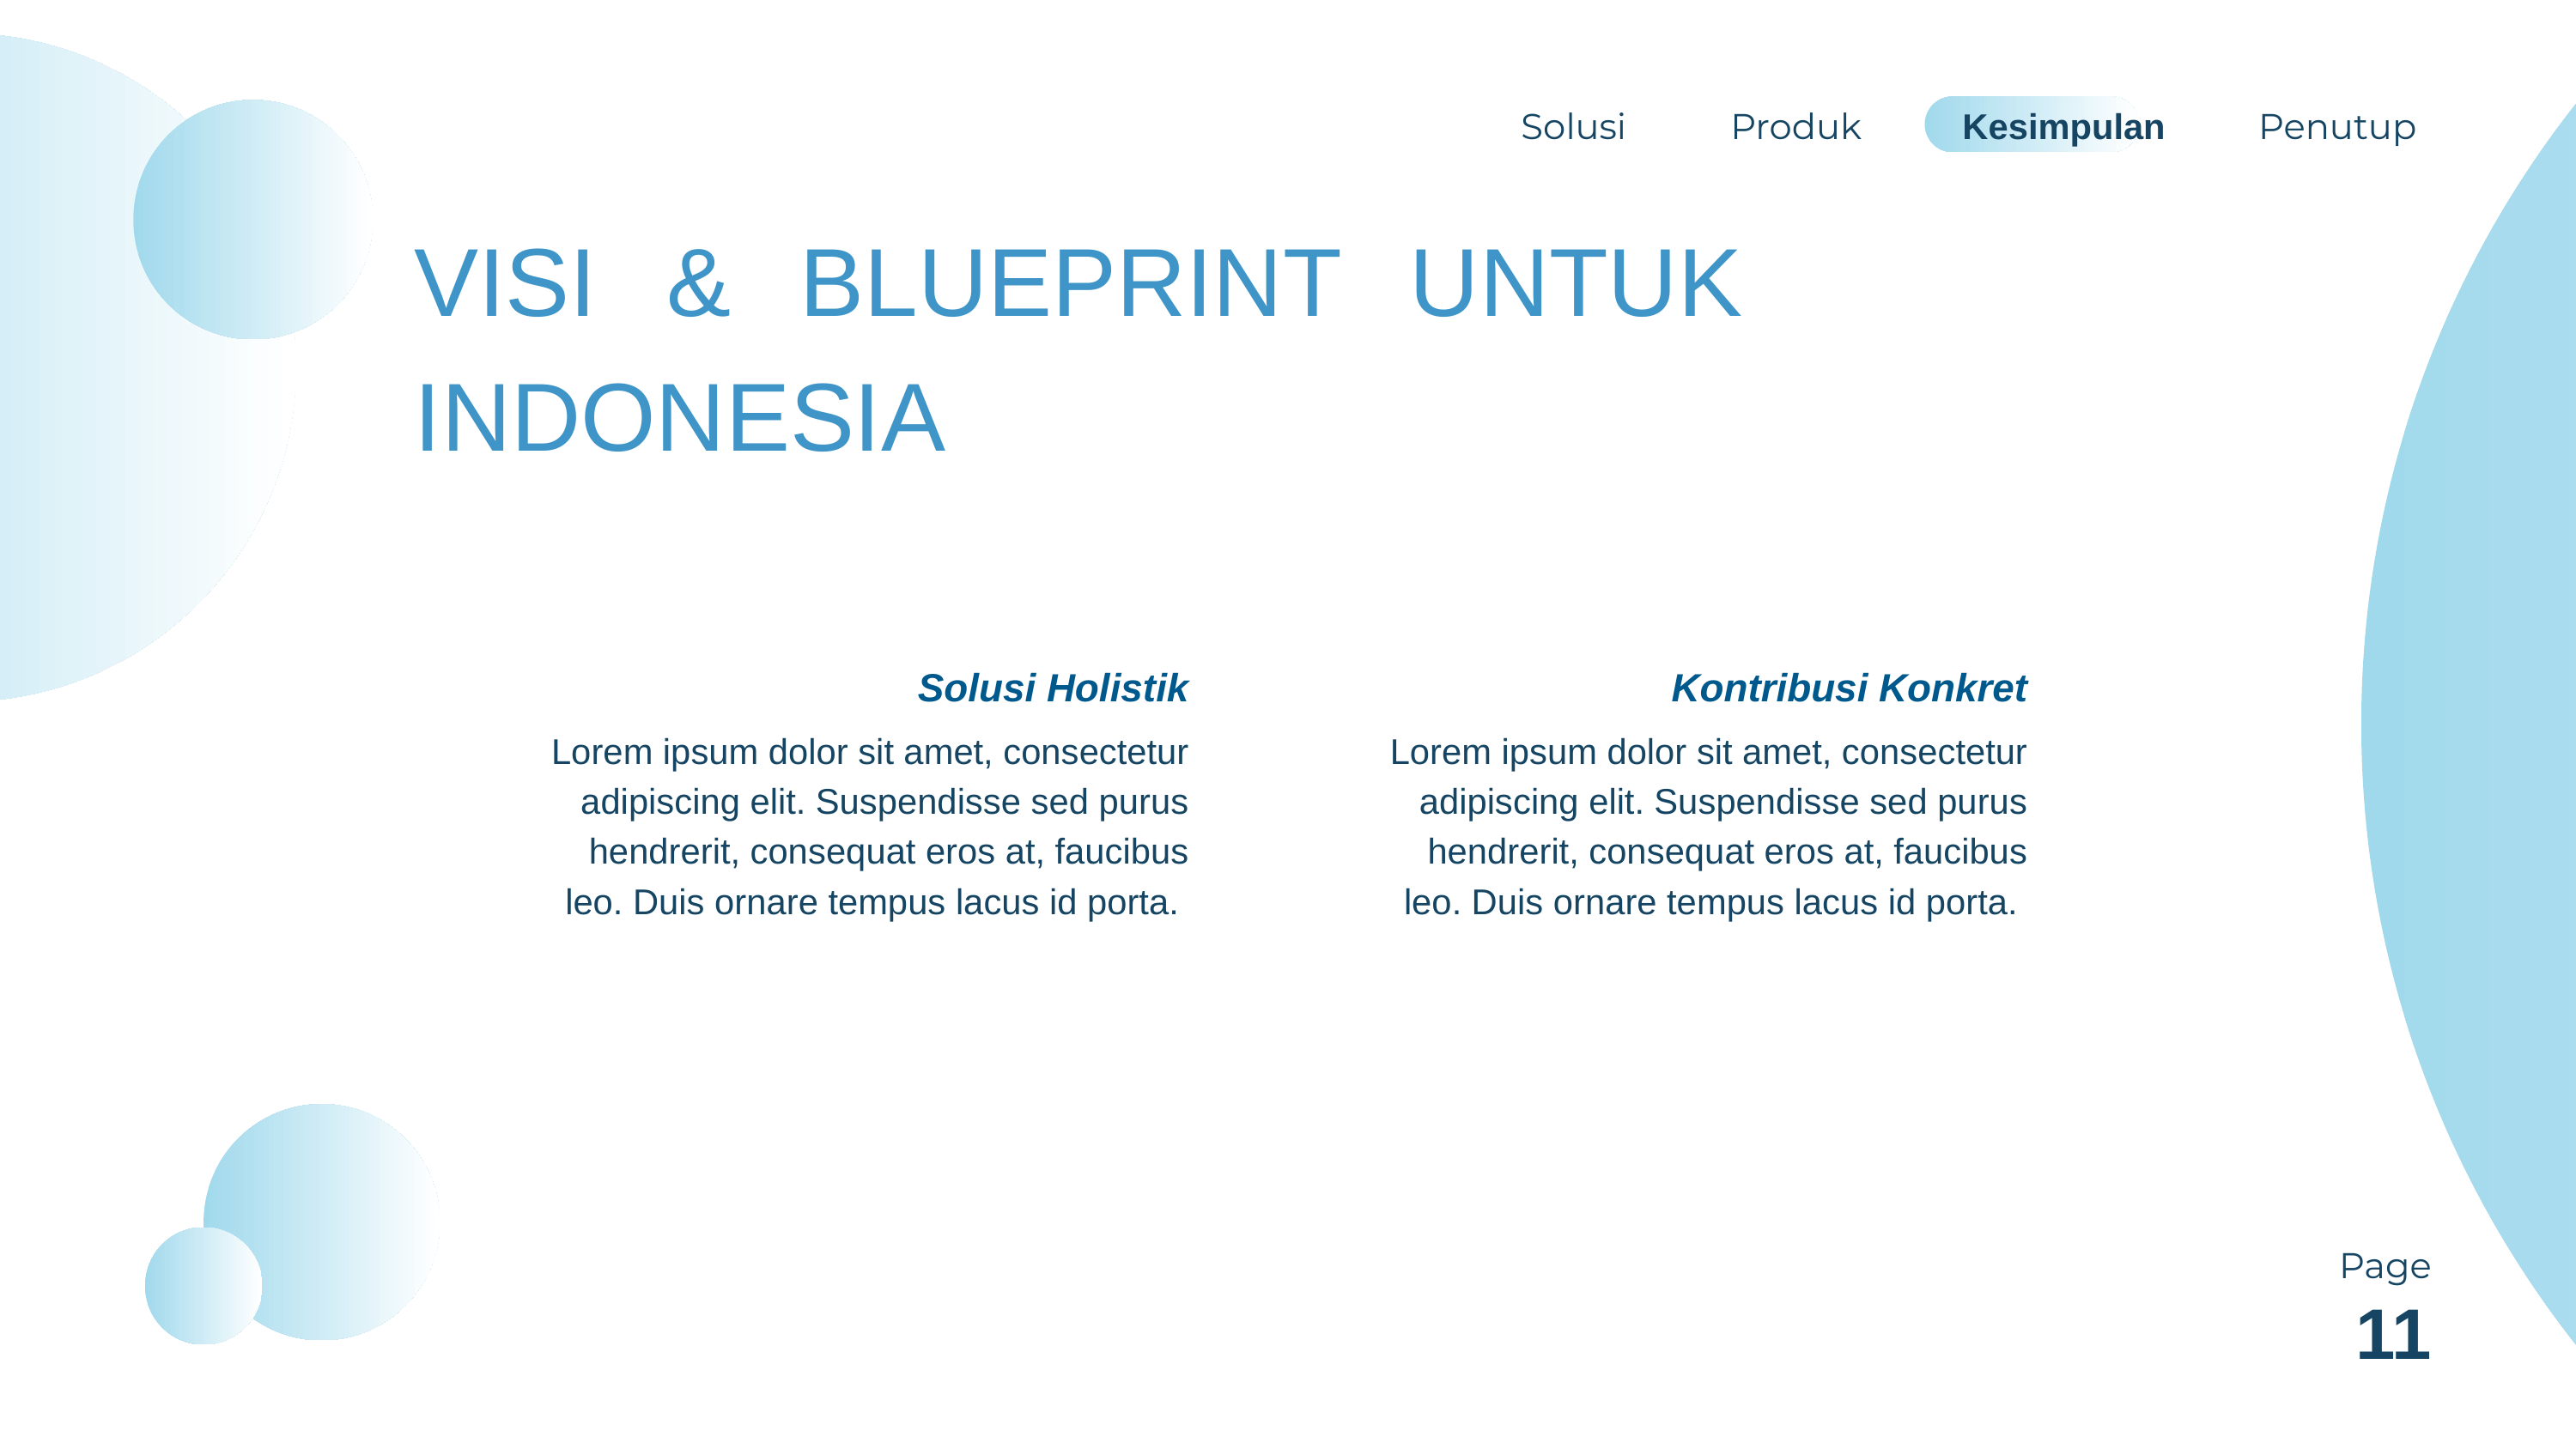

Solusi
Produk
Kesimpulan
Penutup

VISI & BLUEPRINT UNTUK INDONESIA
Solusi Holistik
Kontribusi Konkret
Lorem ipsum dolor sit amet, consectetur adipiscing elit. Suspendisse sed purus hendrerit, consequat eros at, faucibus leo. Duis ornare tempus lacus id porta.
Lorem ipsum dolor sit amet, consectetur adipiscing elit. Suspendisse sed purus hendrerit, consequat eros at, faucibus leo. Duis ornare tempus lacus id porta.

Page
11